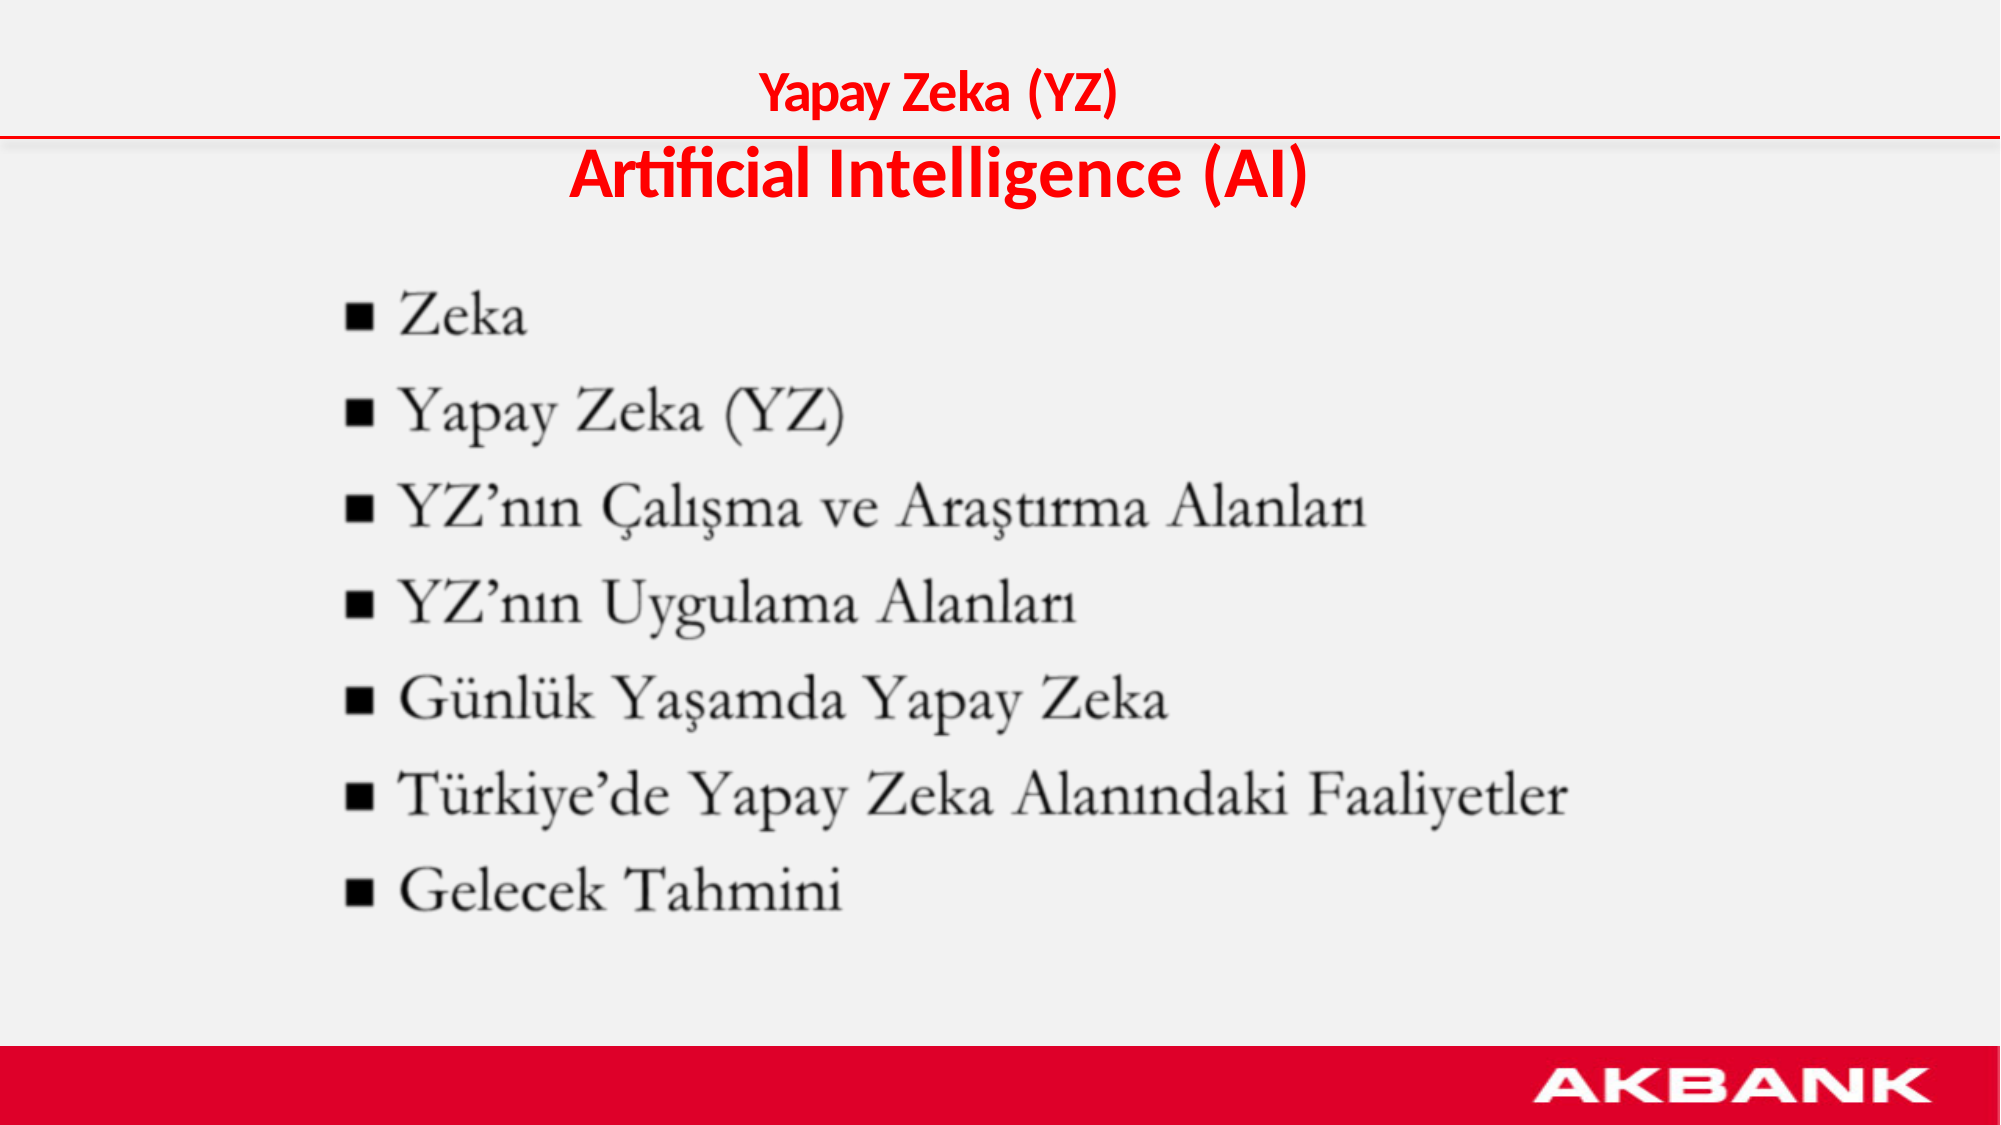

# Yapay Zeka (YZ)
Artificial Intelligence (AI)